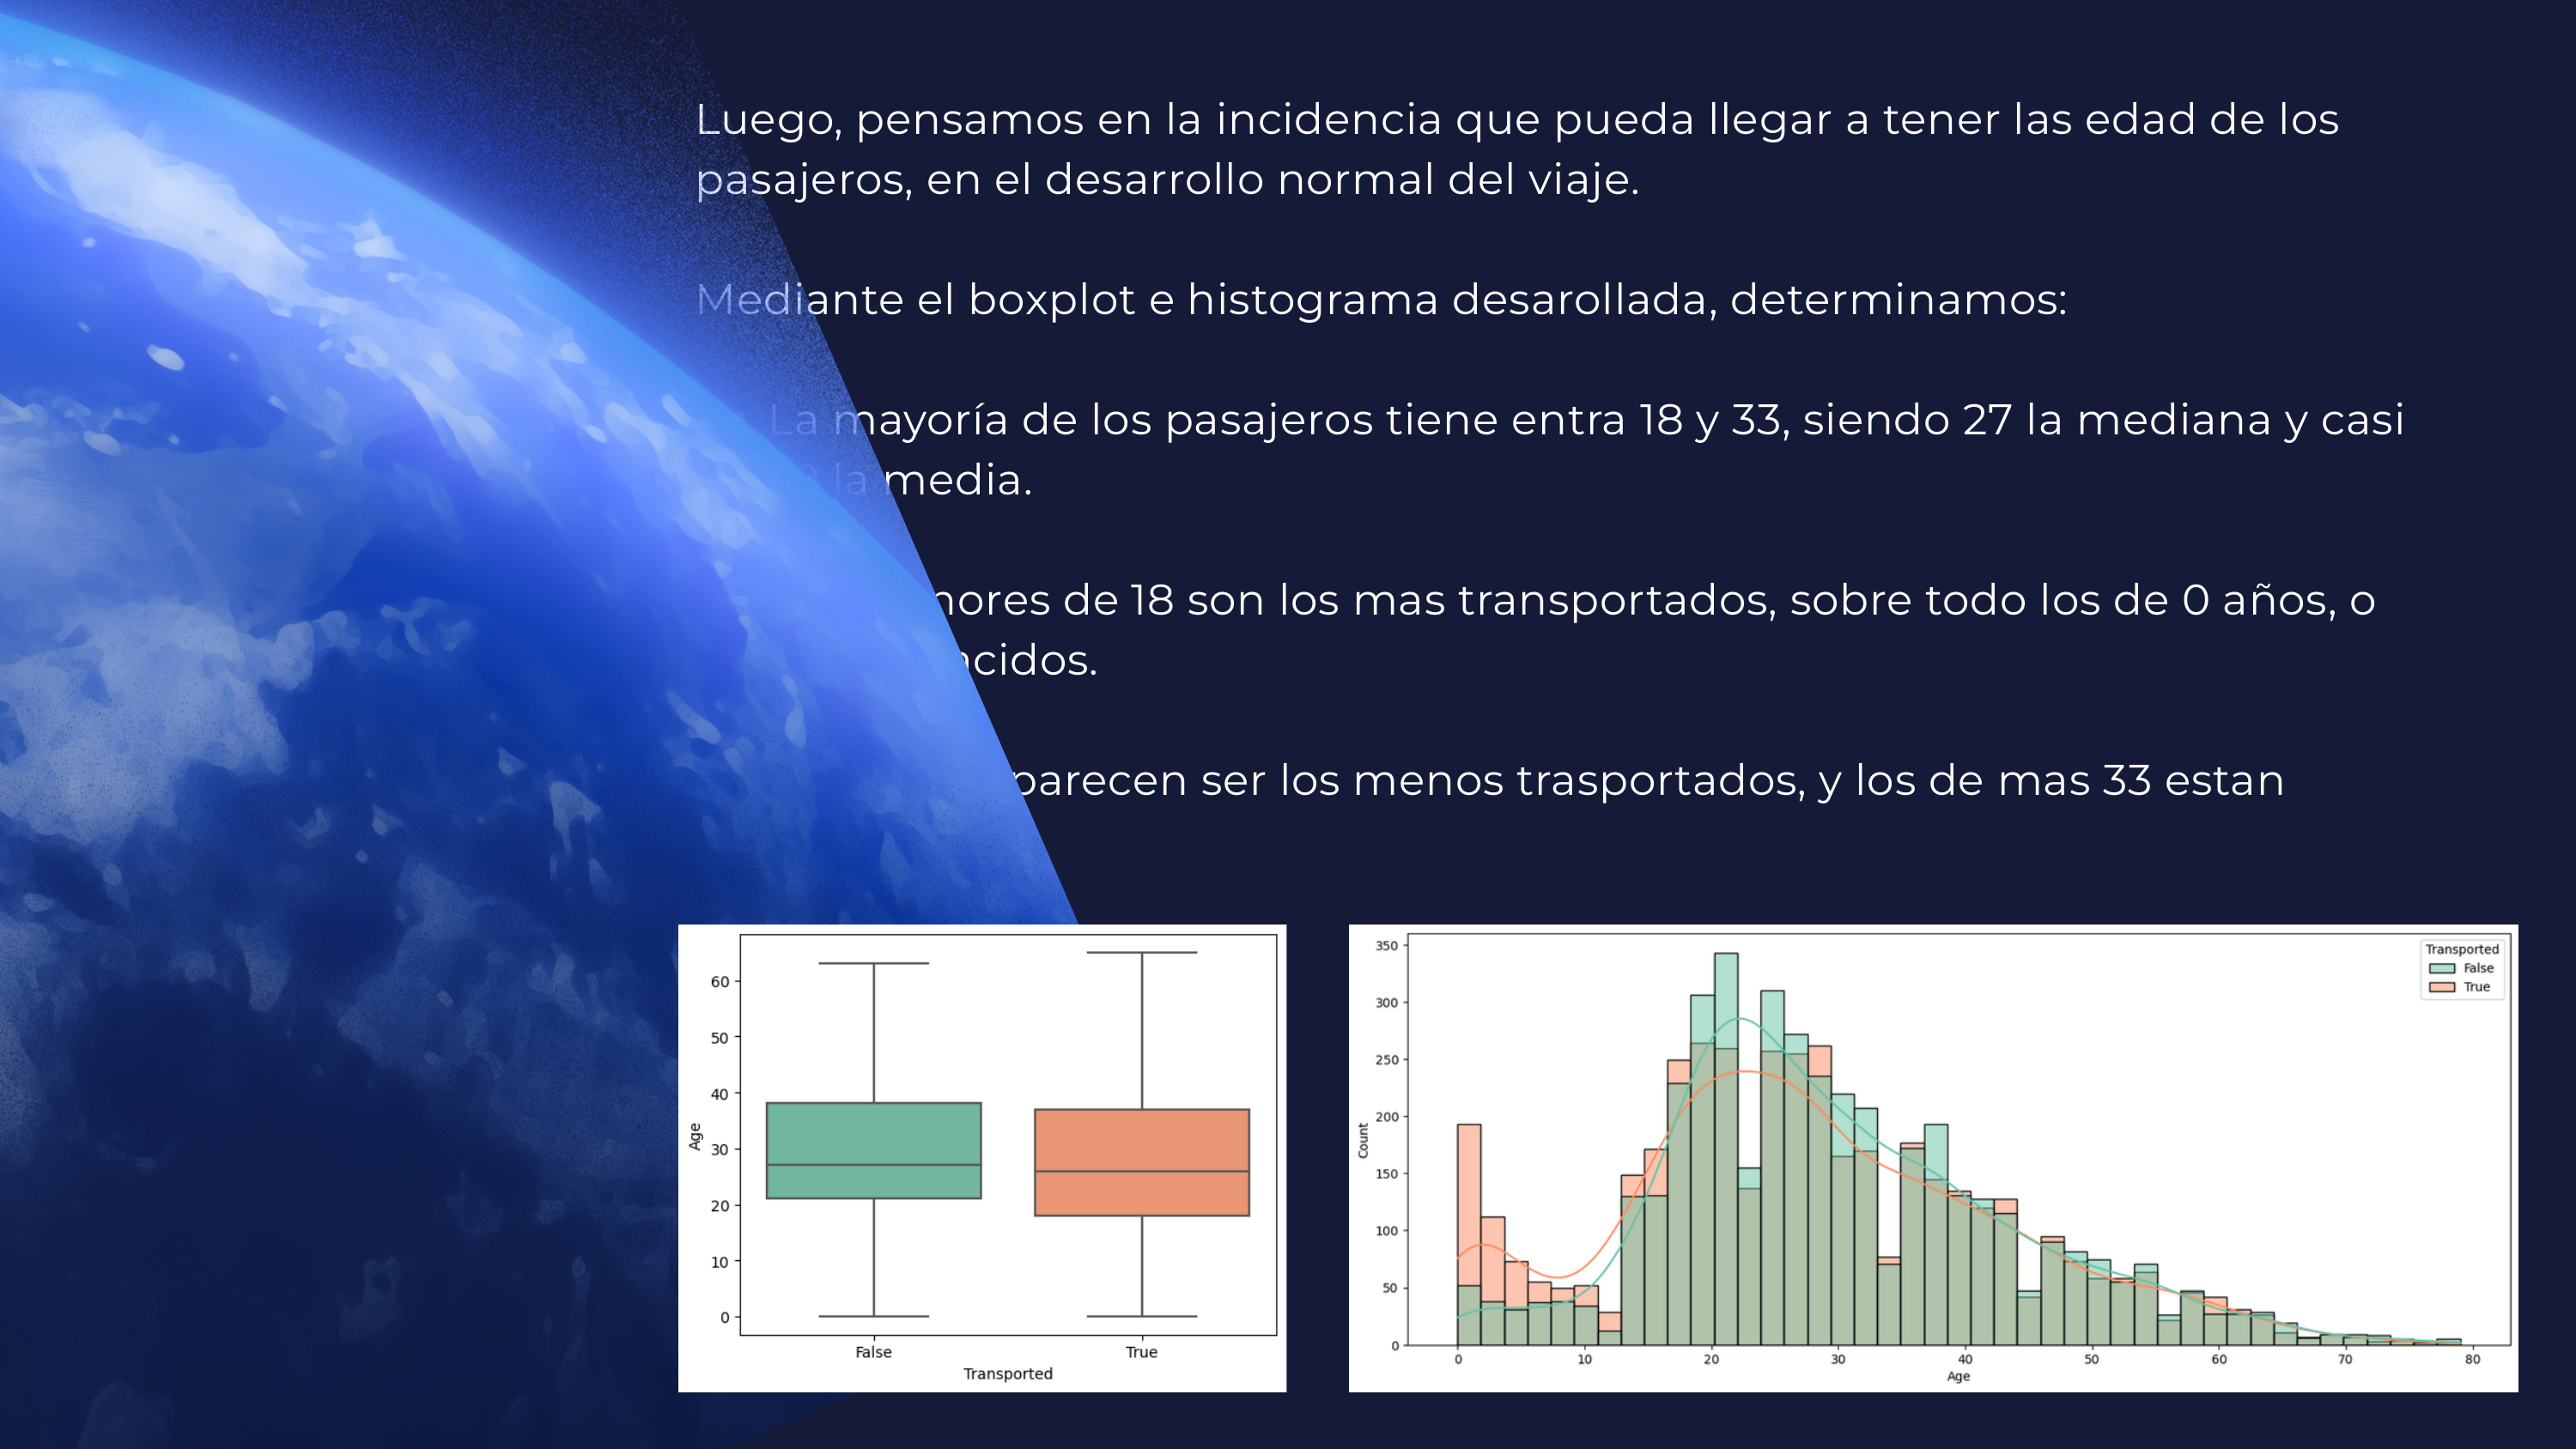

Luego, pensamos en la incidencia que pueda llegar a tener las edad de los pasajeros, en el desarrollo normal del viaje.

Mediante el boxplot e histograma desarollada, determinamos:

La mayoría de los pasajeros tiene entra 18 y 33, siendo 27 la mediana y casi 29 la media.

Los menores de 18 son los mas transportados, sobre todo los de 0 años, o recien nacidos.

De 18 a 33, parecen ser los menos trasportados, y los de mas 33 estan parejos.

4